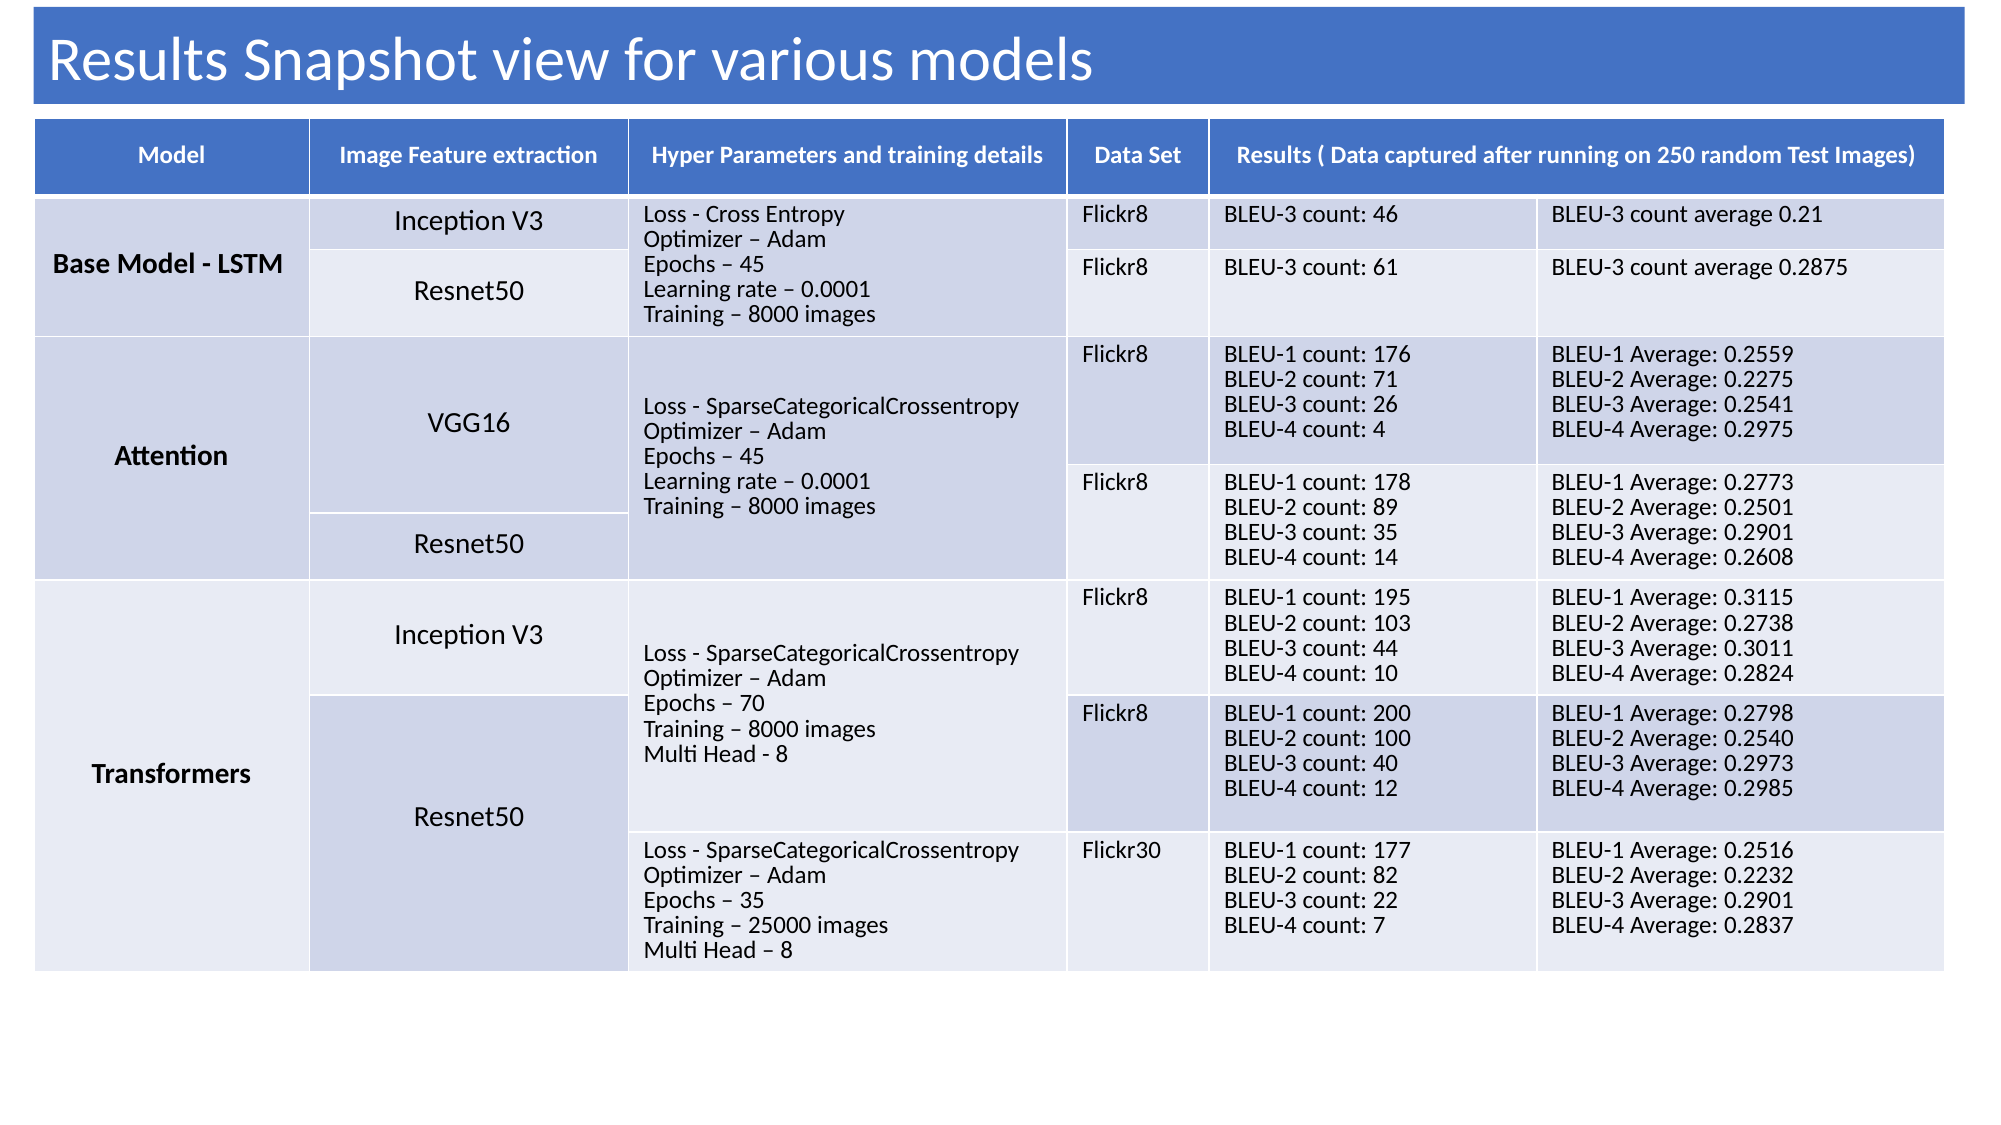

Results Snapshot view for various models
| Model | Image Feature extraction | Hyper Parameters and training details | Data Set | Results ( Data captured after running on 250 random Test Images) |  |
| --- | --- | --- | --- | --- | --- |
| Base Model - LSTM | Inception V3 | Loss - Cross Entropy Optimizer – Adam Epochs – 45 Learning rate – 0.0001 Training – 8000 images | Flickr8 | BLEU-3 count: 46 | BLEU-3 count average 0.21 |
|  | Resnet50 |  | Flickr8 | BLEU-3 count: 61 | BLEU-3 count average 0.2875 |
| Attention | VGG16 | Loss - SparseCategoricalCrossentropy Optimizer – Adam Epochs – 45 Learning rate – 0.0001 Training – 8000 images | Flickr8 | BLEU-1 count: 176 BLEU-2 count: 71 BLEU-3 count: 26 BLEU-4 count: 4 | BLEU-1 Average: 0.2559 BLEU-2 Average: 0.2275 BLEU-3 Average: 0.2541 BLEU-4 Average: 0.2975 |
|  |  |  | Flickr8 | BLEU-1 count: 178 BLEU-2 count: 89 BLEU-3 count: 35 BLEU-4 count: 14 | BLEU-1 Average: 0.2773 BLEU-2 Average: 0.2501 BLEU-3 Average: 0.2901 BLEU-4 Average: 0.2608 |
|  | Resnet50 | Loss - Cross Entropy Optimizer – Adam Epochs – 45 Learning rate – 0.0001 | Flickr8 | BLEU-1 count: 178 BLEU-2 count: 89 BLEU-3 count: 35 BLEU-4 count: 14 | BLEU-1 Average: 0.27739 BLEU-2 Average: 0.25019 BLEU-3 Average: 0.29015 BLEU-4 Average: 0.26083 |
| Transformers | Inception V3 | Loss - SparseCategoricalCrossentropy Optimizer – Adam Epochs – 70 Training – 8000 images Multi Head - 8 | Flickr8 | BLEU-1 count: 195 BLEU-2 count: 103 BLEU-3 count: 44 BLEU-4 count: 10 | BLEU-1 Average: 0.3115 BLEU-2 Average: 0.2738 BLEU-3 Average: 0.3011 BLEU-4 Average: 0.2824 |
|  | Resnet50 |  | Flickr8 | BLEU-1 count: 200 BLEU-2 count: 100 BLEU-3 count: 40 BLEU-4 count: 12 | BLEU-1 Average: 0.2798 BLEU-2 Average: 0.2540 BLEU-3 Average: 0.2973 BLEU-4 Average: 0.2985 |
|  | Resnet50 | Loss - SparseCategoricalCrossentropy Optimizer – Adam Epochs – 35 Training – 25000 images Multi Head – 8 | Flickr30 | BLEU-1 count: 177 BLEU-2 count: 82 BLEU-3 count: 22 BLEU-4 count: 7 | BLEU-1 Average: 0.2516 BLEU-2 Average: 0.2232 BLEU-3 Average: 0.2901 BLEU-4 Average: 0.2837 |